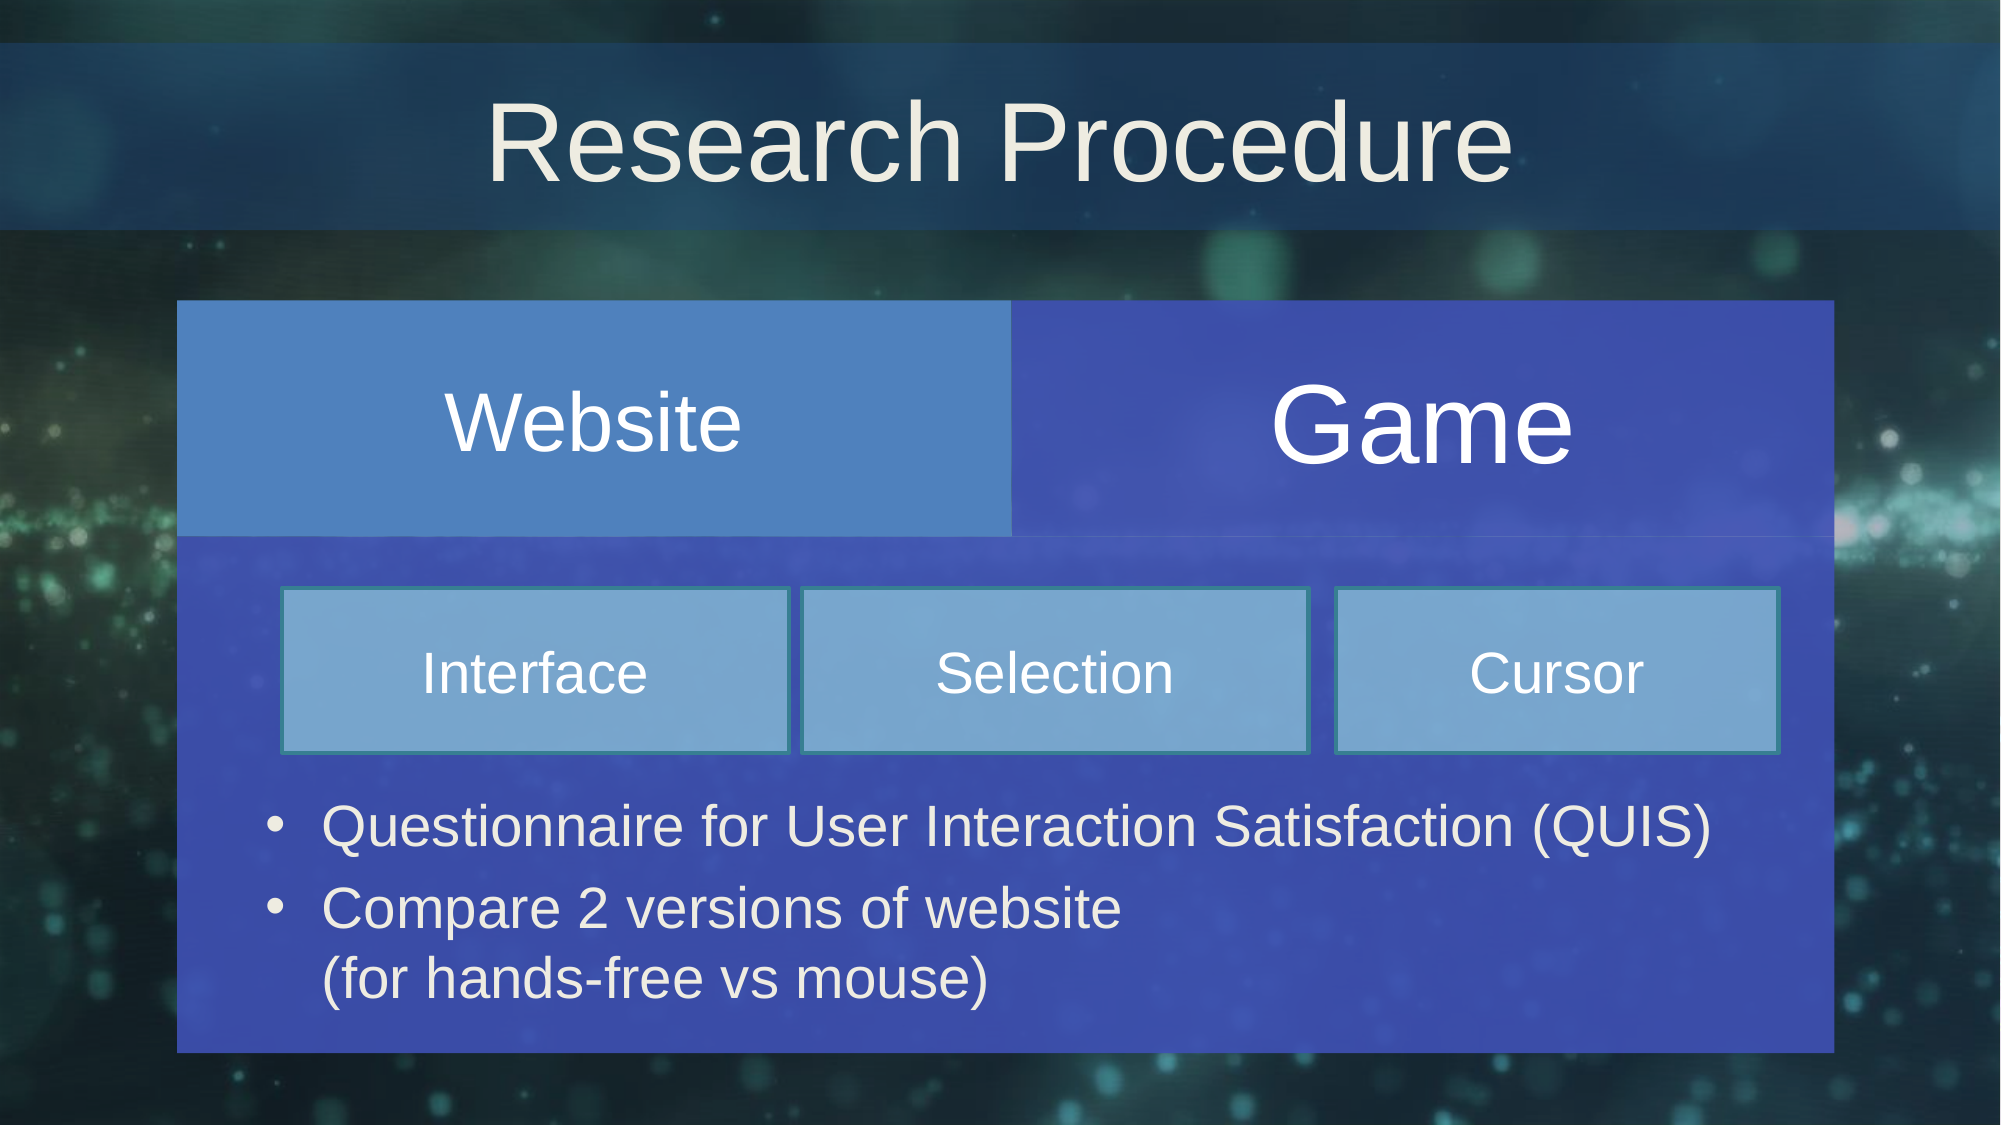

# Research Procedure
Website
Game

Questionnaire for User Interaction Satisfaction (QUIS)
Compare 2 versions of website
(for hands-free vs mouse)
Interface
Selection
Cursor